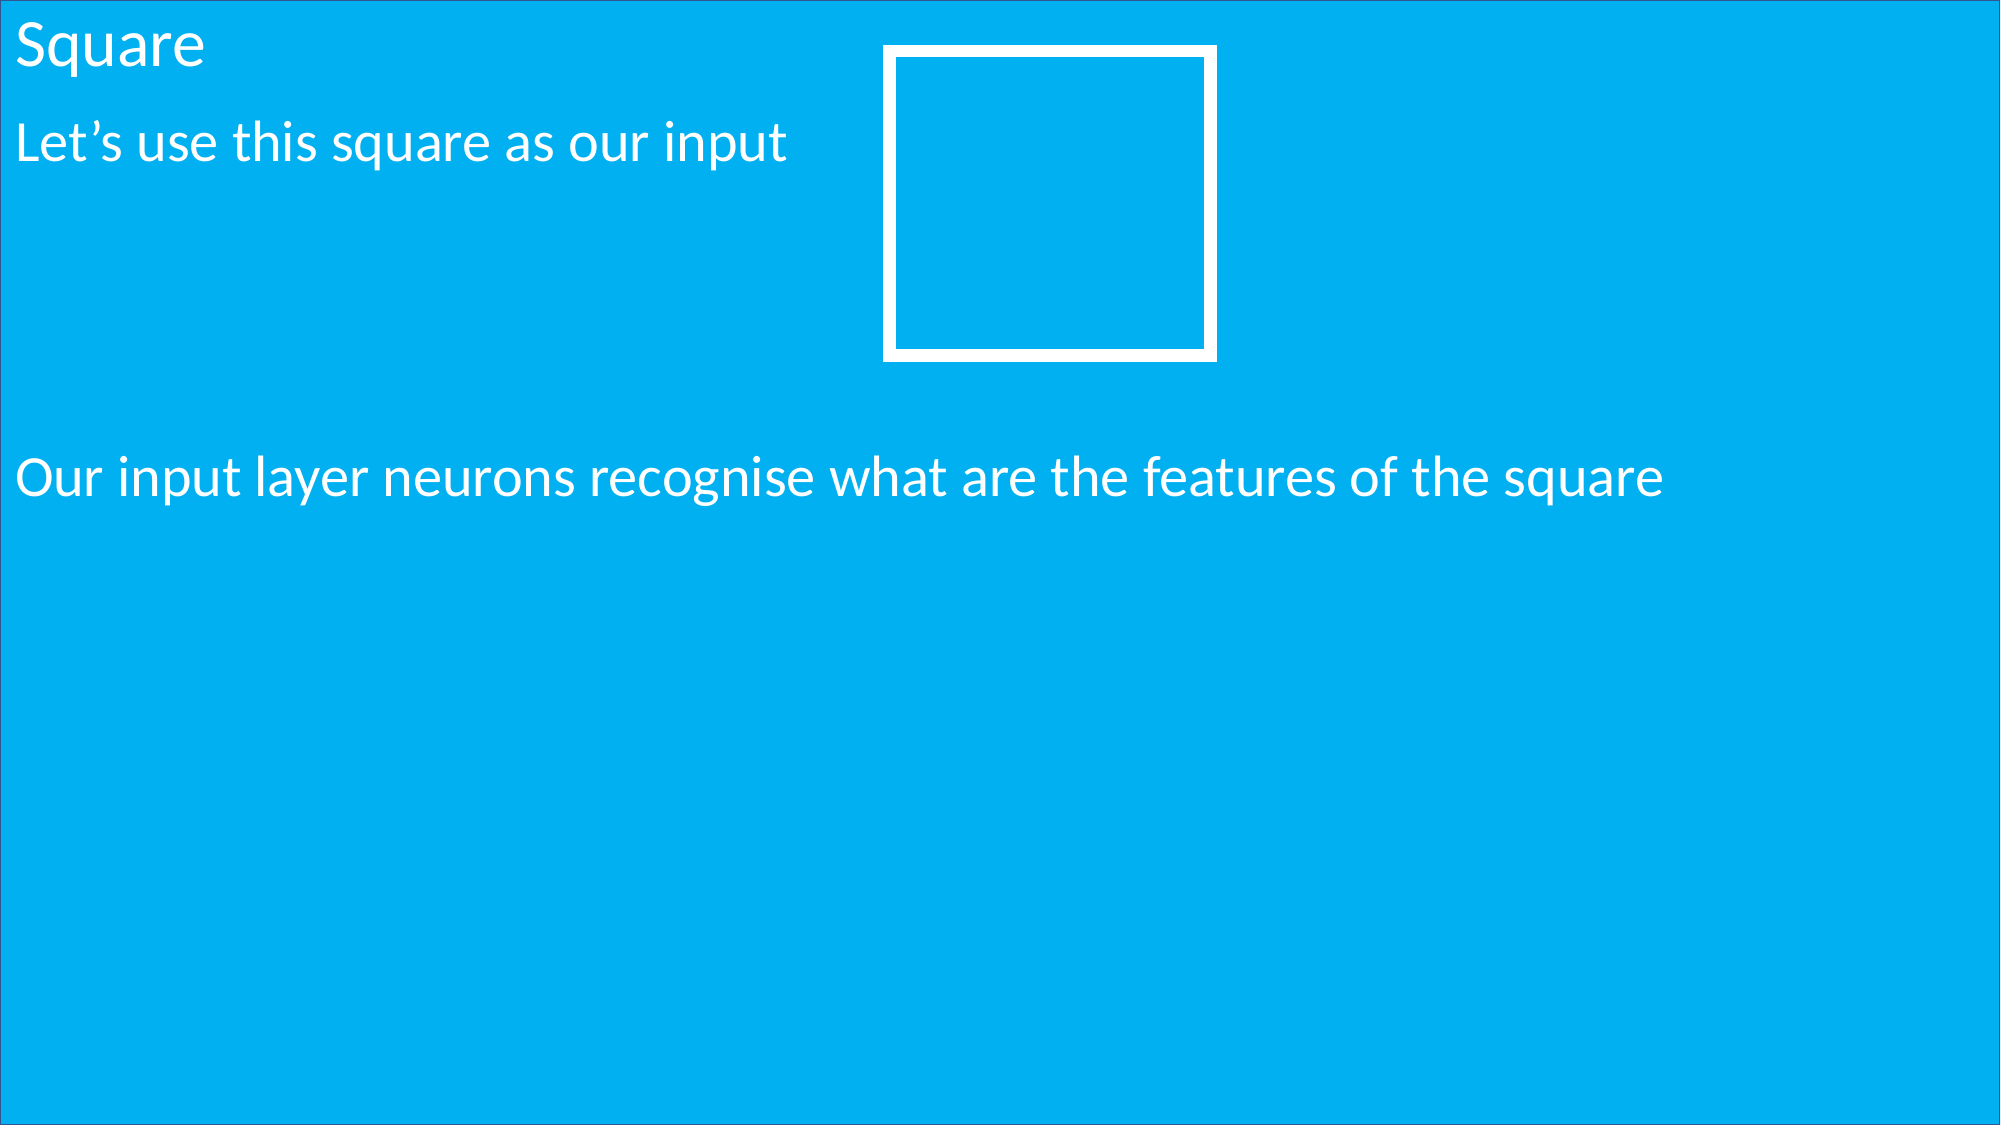

# Square

Let’s use this square as our input

Our input layer neurons recognise what are the features of the square